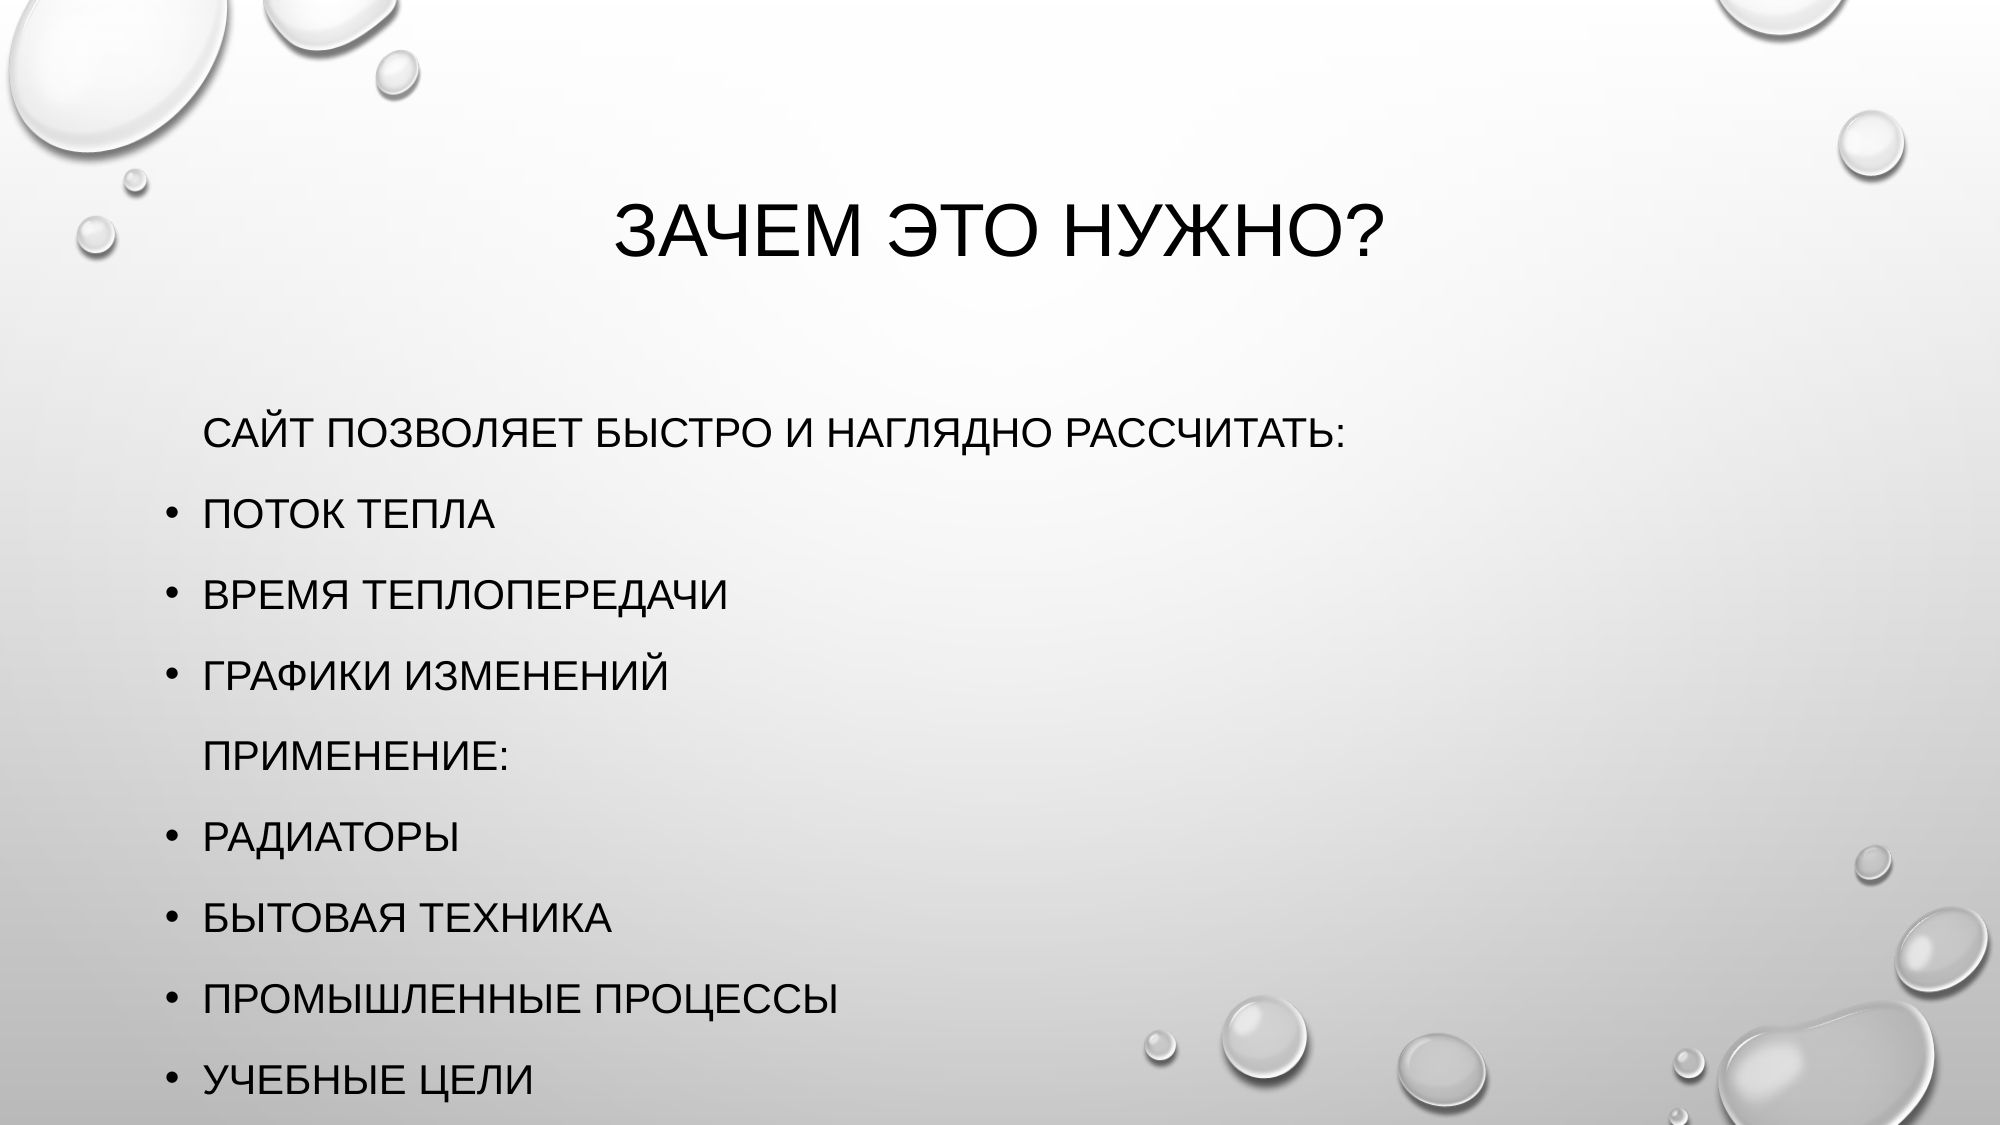

# Зачем это нужно?
Сайт позволяет быстро и наглядно рассчитать:
Поток тепла
Время теплопередачи
Графики изменений
Применение:
Радиаторы
Бытовая техника
Промышленные процессы
Учебные цели